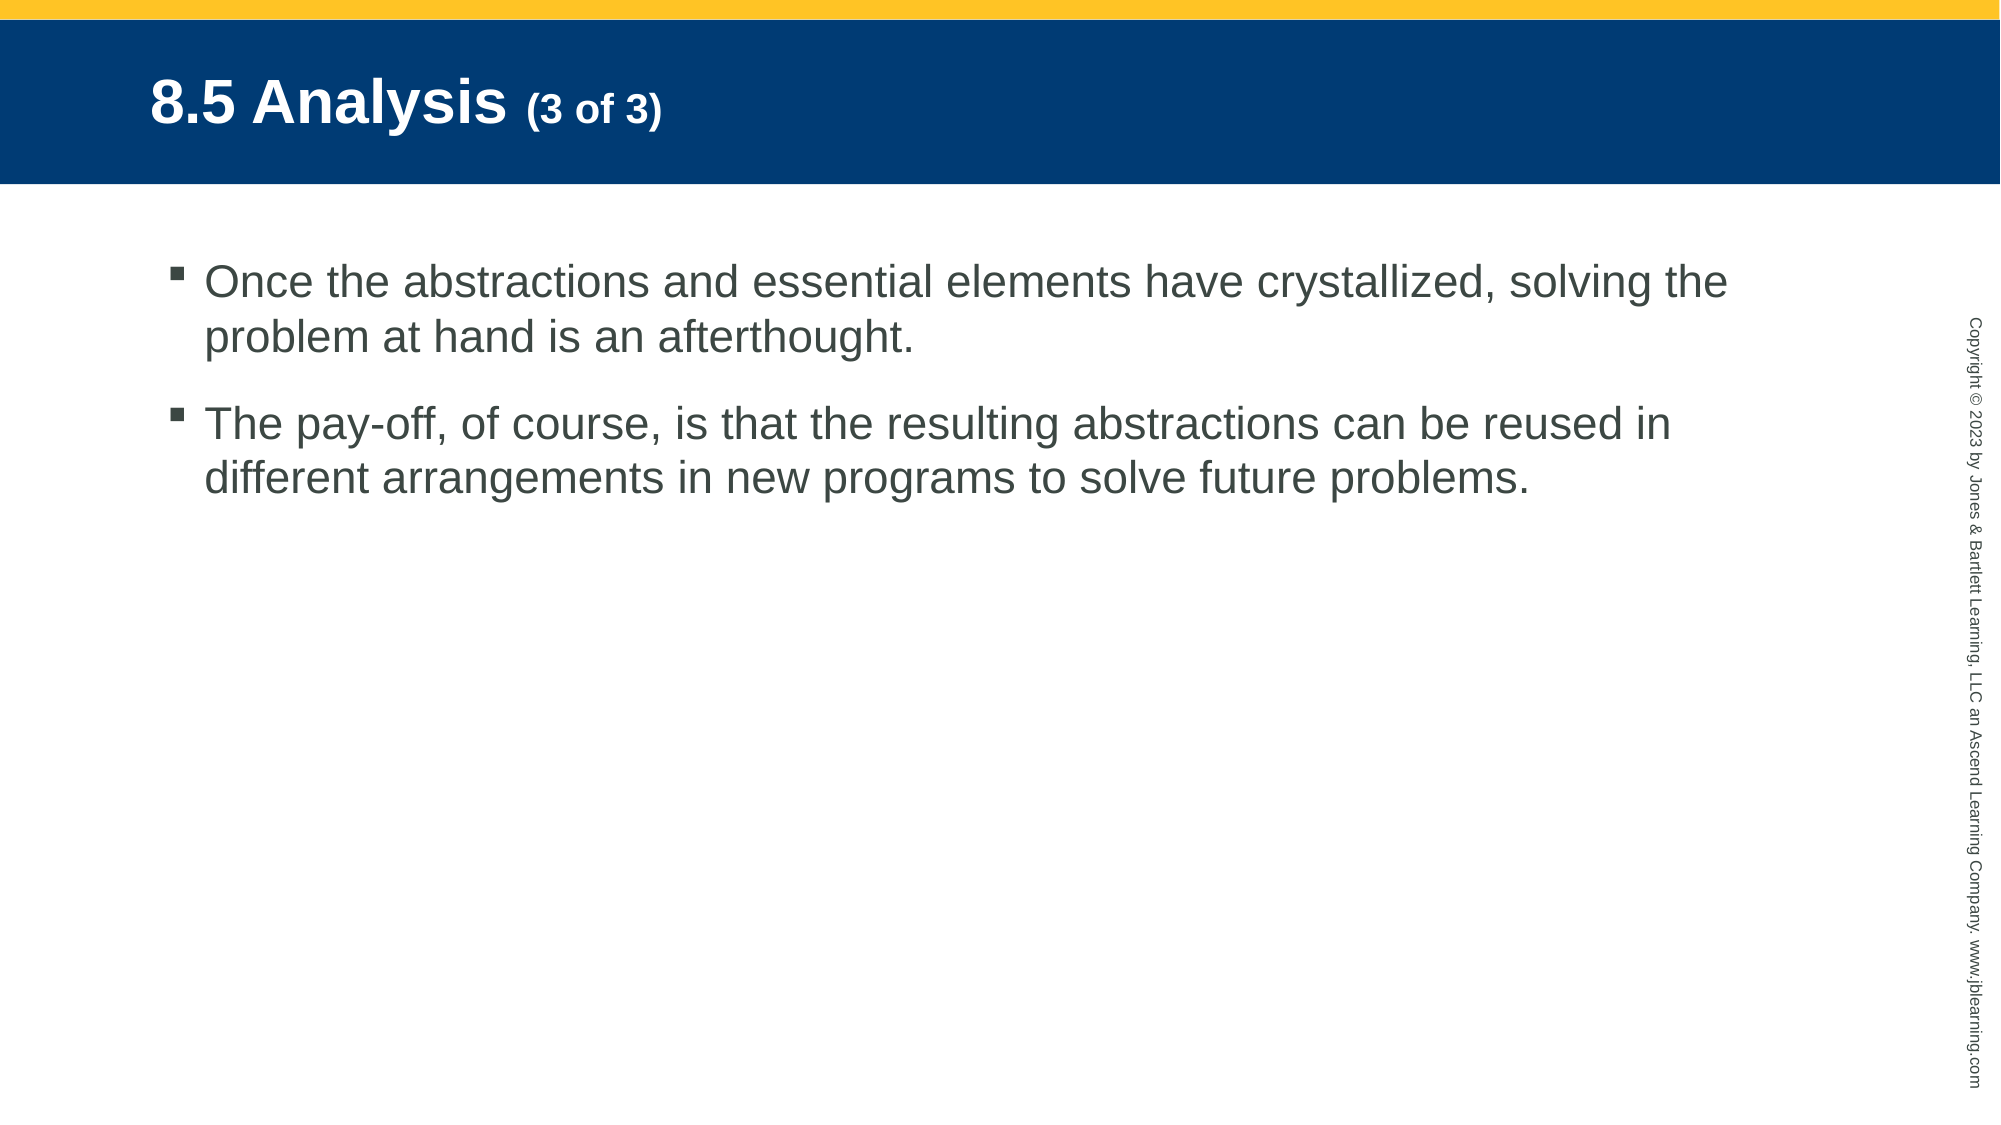

# 8.5 Analysis (3 of 3)
Once the abstractions and essential elements have crystallized, solving the problem at hand is an afterthought.
The pay-off, of course, is that the resulting abstractions can be reused in different arrangements in new programs to solve future problems.